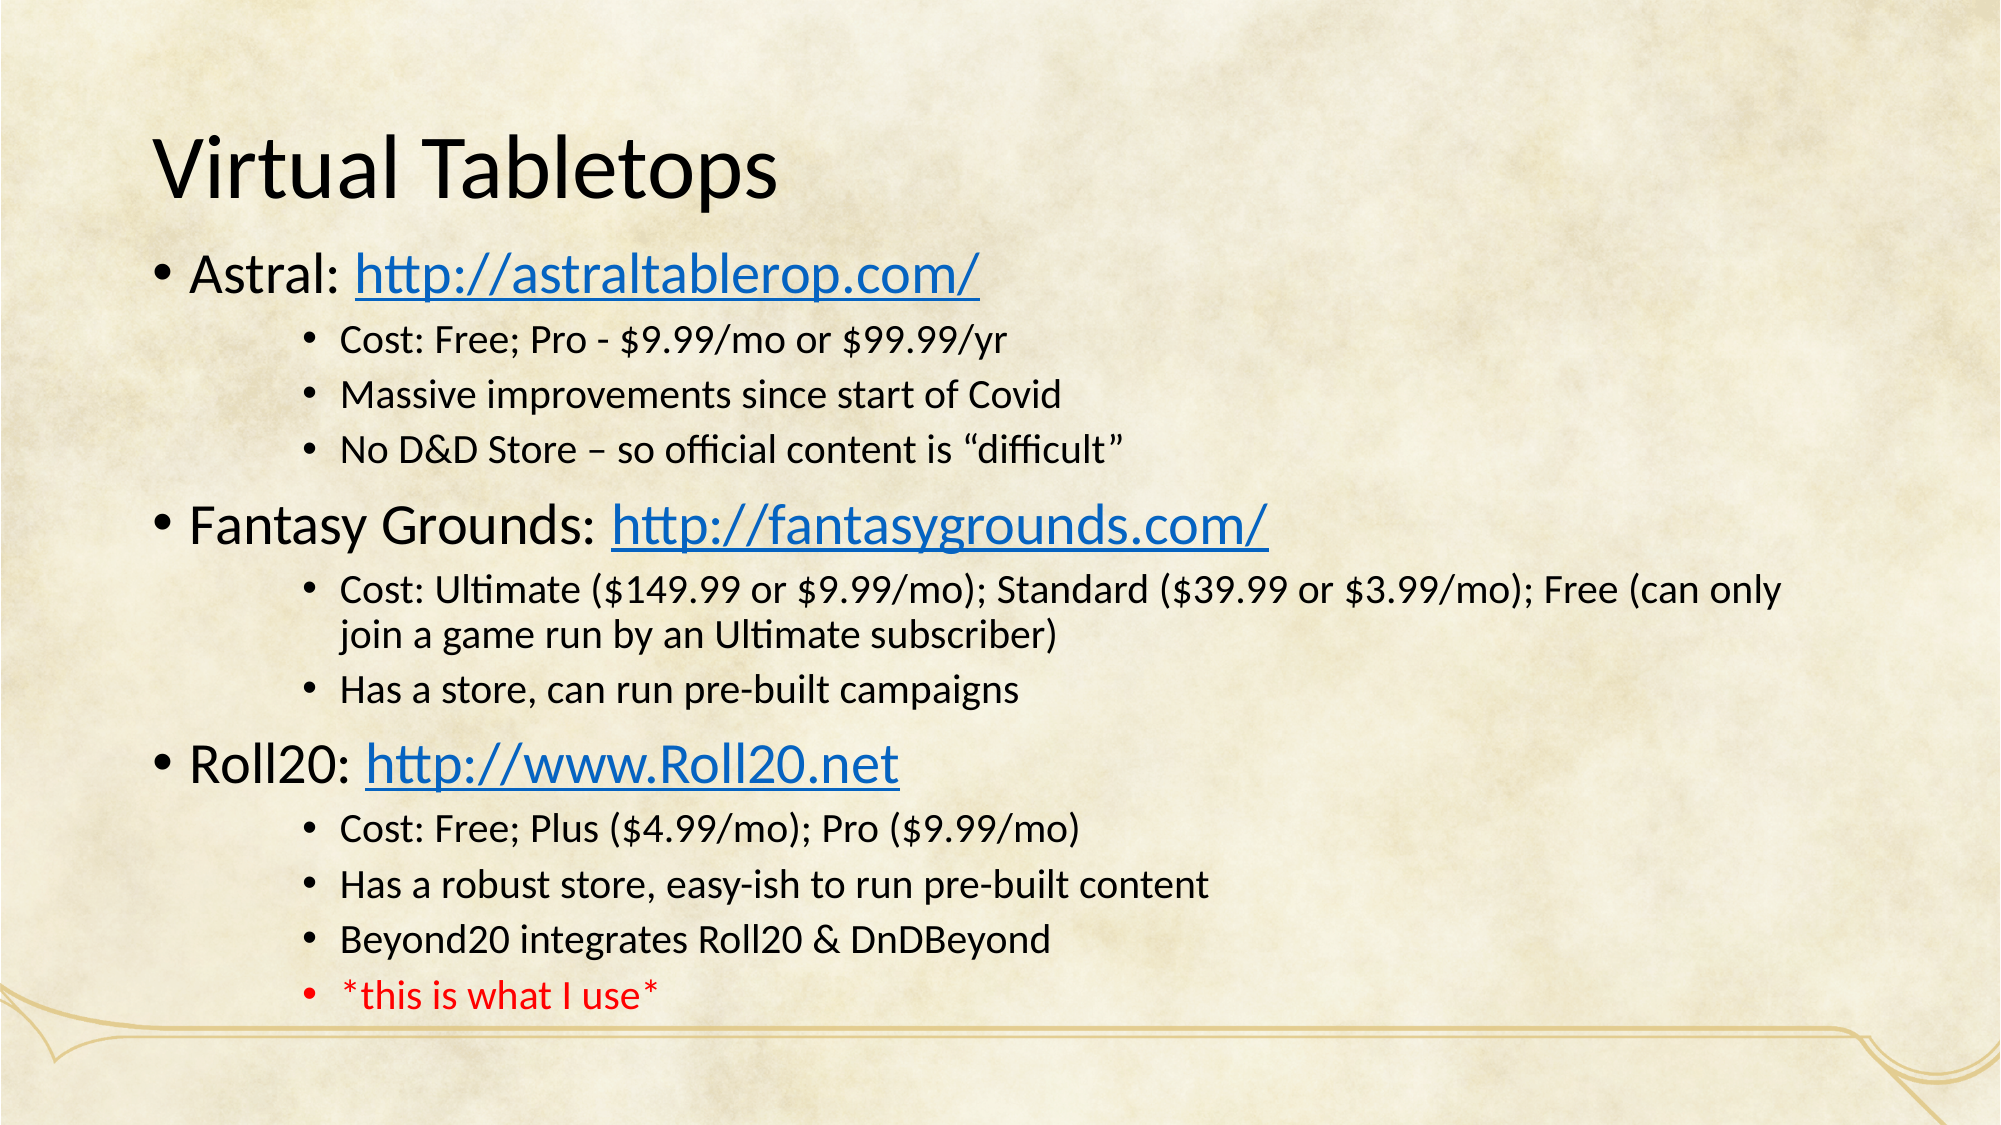

# Virtual Tabletops
Astral: http://astraltablerop.com/
Cost: Free; Pro - $9.99/mo or $99.99/yr
Massive improvements since start of Covid
No D&D Store – so official content is “difficult”
Fantasy Grounds: http://fantasygrounds.com/
Cost: Ultimate ($149.99 or $9.99/mo); Standard ($39.99 or $3.99/mo); Free (can only join a game run by an Ultimate subscriber)
Has a store, can run pre-built campaigns
Roll20: http://www.Roll20.net
Cost: Free; Plus ($4.99/mo); Pro ($9.99/mo)
Has a robust store, easy-ish to run pre-built content
Beyond20 integrates Roll20 & DnDBeyond
*this is what I use*